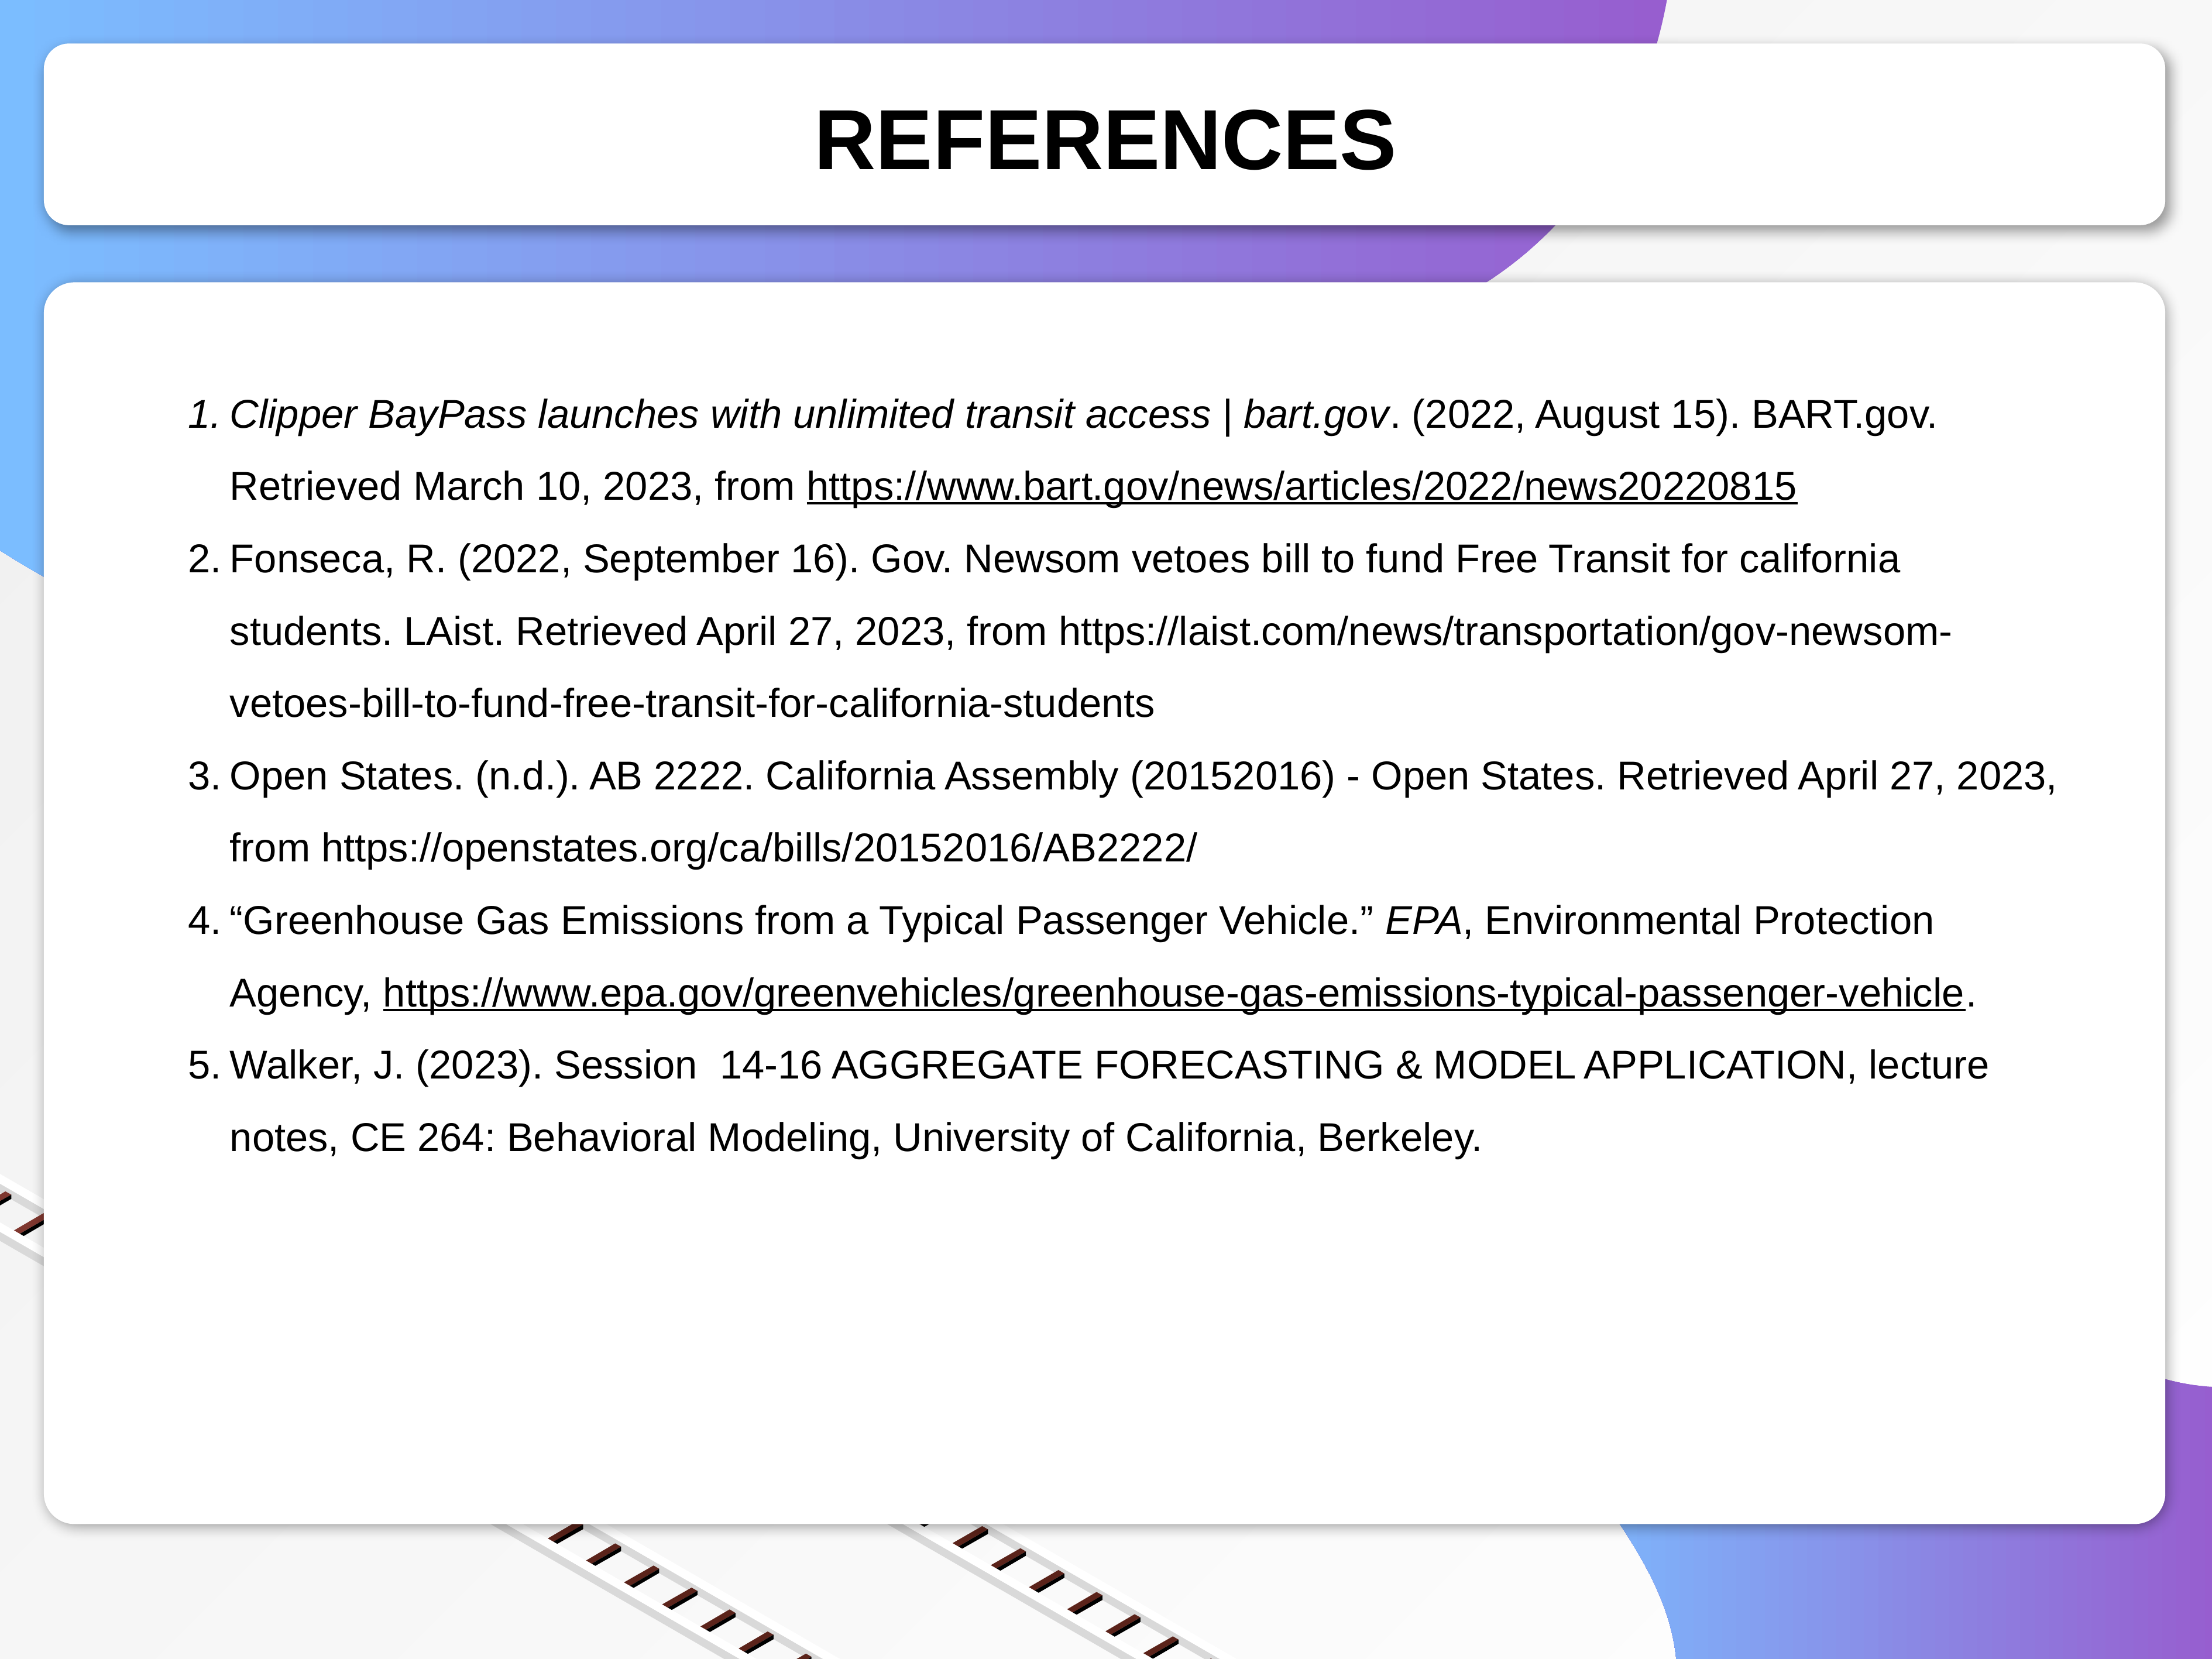

# REFERENCES

Clipper BayPass launches with unlimited transit access | bart.gov. (2022, August 15). BART.gov. Retrieved March 10, 2023, from https://www.bart.gov/news/articles/2022/news20220815
Fonseca, R. (2022, September 16). Gov. Newsom vetoes bill to fund Free Transit for california students. LAist. Retrieved April 27, 2023, from https://laist.com/news/transportation/gov-newsom-vetoes-bill-to-fund-free-transit-for-california-students
Open States. (n.d.). AB 2222. California Assembly (20152016) - Open States. Retrieved April 27, 2023, from https://openstates.org/ca/bills/20152016/AB2222/
“Greenhouse Gas Emissions from a Typical Passenger Vehicle.” EPA, Environmental Protection Agency, https://www.epa.gov/greenvehicles/greenhouse-gas-emissions-typical-passenger-vehicle.
Walker, J. (2023). Session  14-16 AGGREGATE FORECASTING & MODEL APPLICATION, lecture notes, CE 264: Behavioral Modeling, University of California, Berkeley.